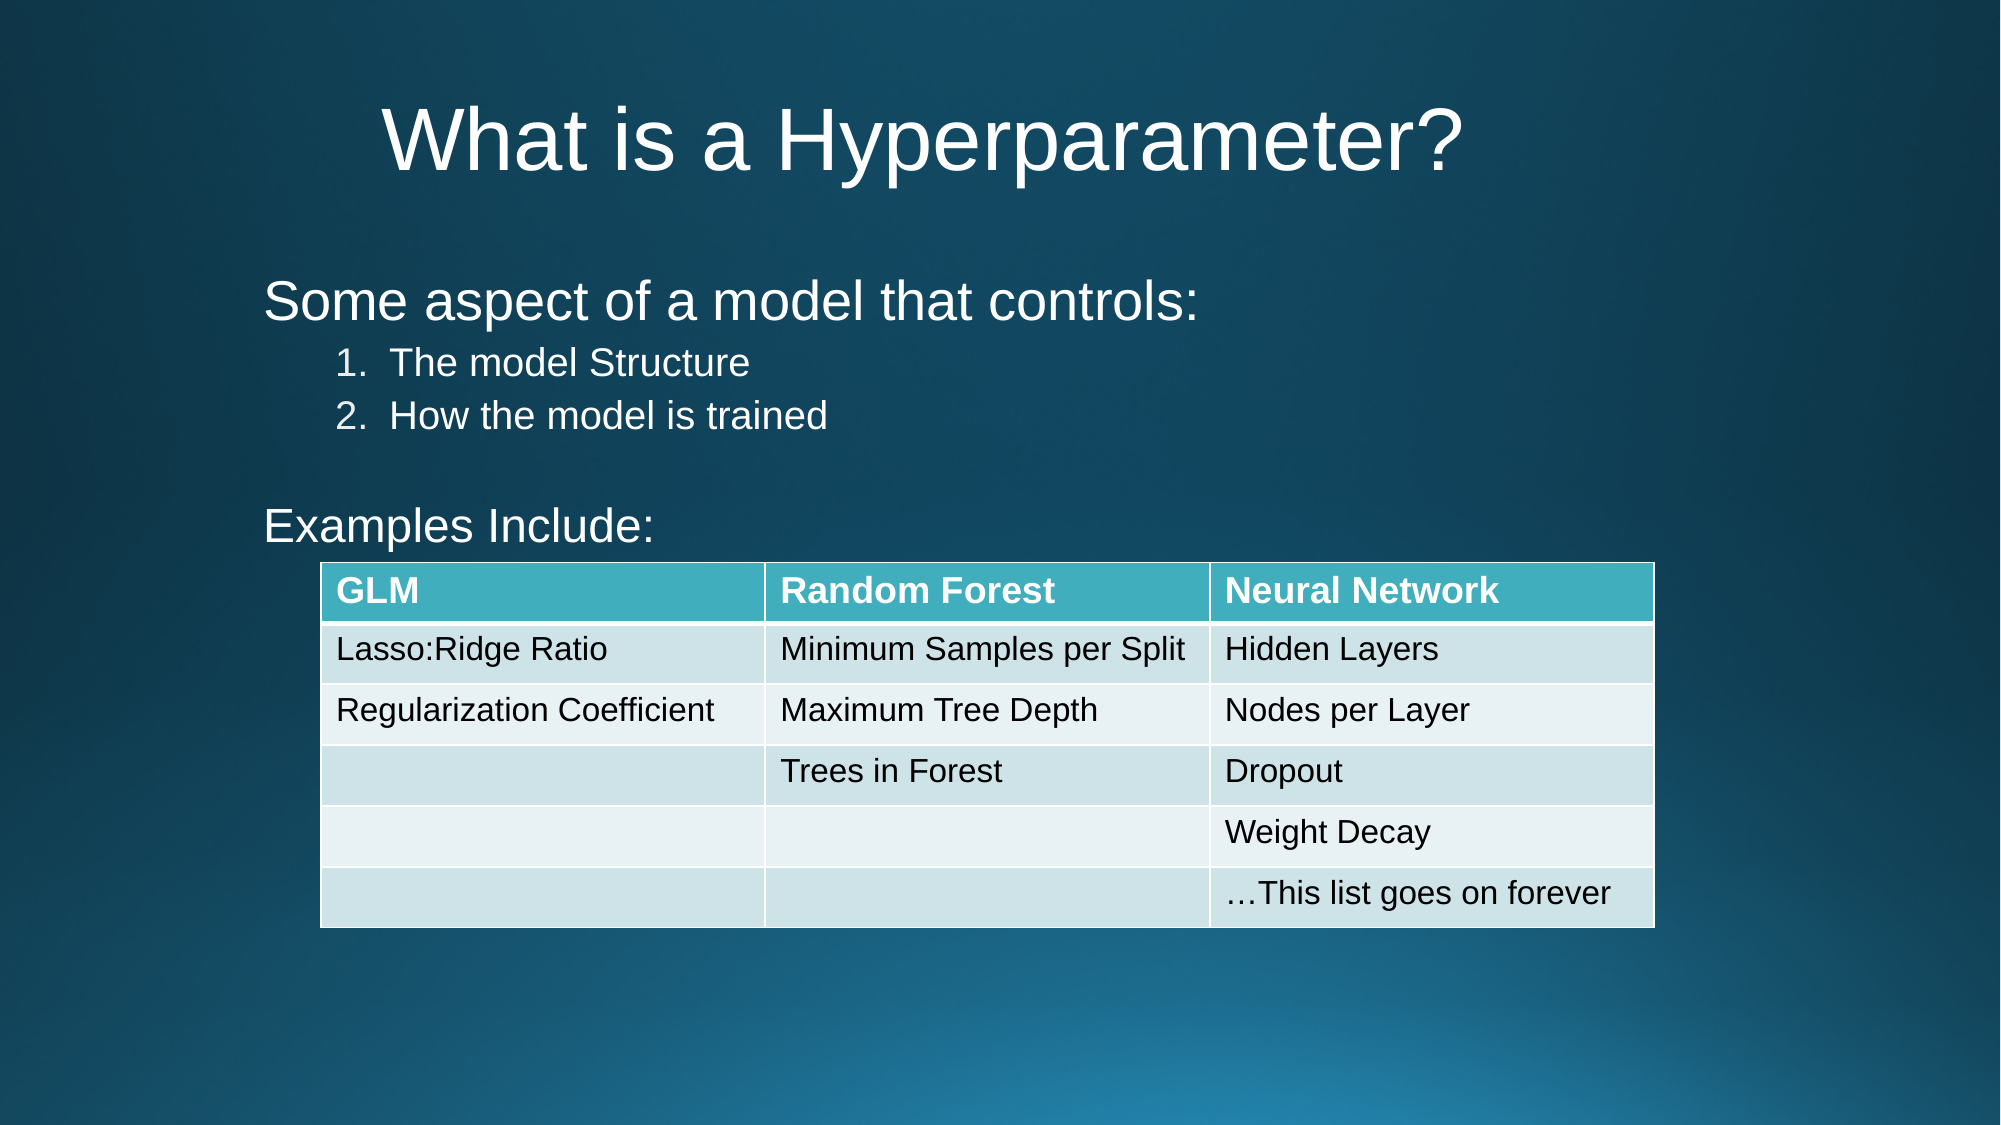

# What is a Hyperparameter?
Some aspect of a model that controls:
The model Structure
How the model is trained

Examples Include:

| GLM | Random Forest | Neural Network |
| --- | --- | --- |
| Lasso:Ridge Ratio | Minimum Samples per Split | Hidden Layers |
| Regularization Coefficient | Maximum Tree Depth | Nodes per Layer |
|  | Trees in Forest | Dropout |
|  |  | Weight Decay |
|  |  | …This list goes on forever |